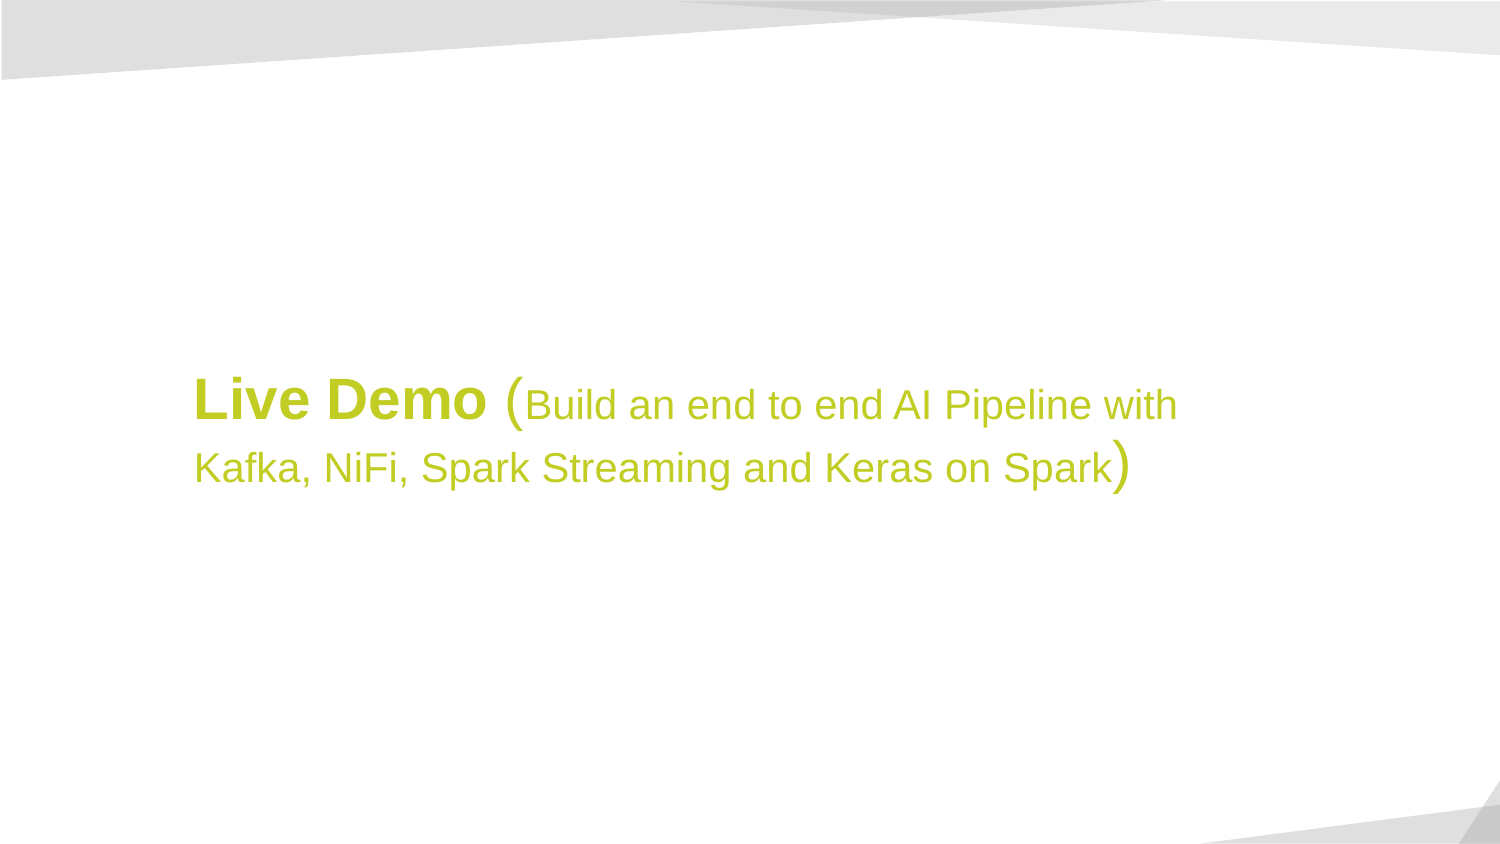

# Live Demo (Build an end to end AI Pipeline with Kafka, NiFi, Spark Streaming and Keras on Spark)